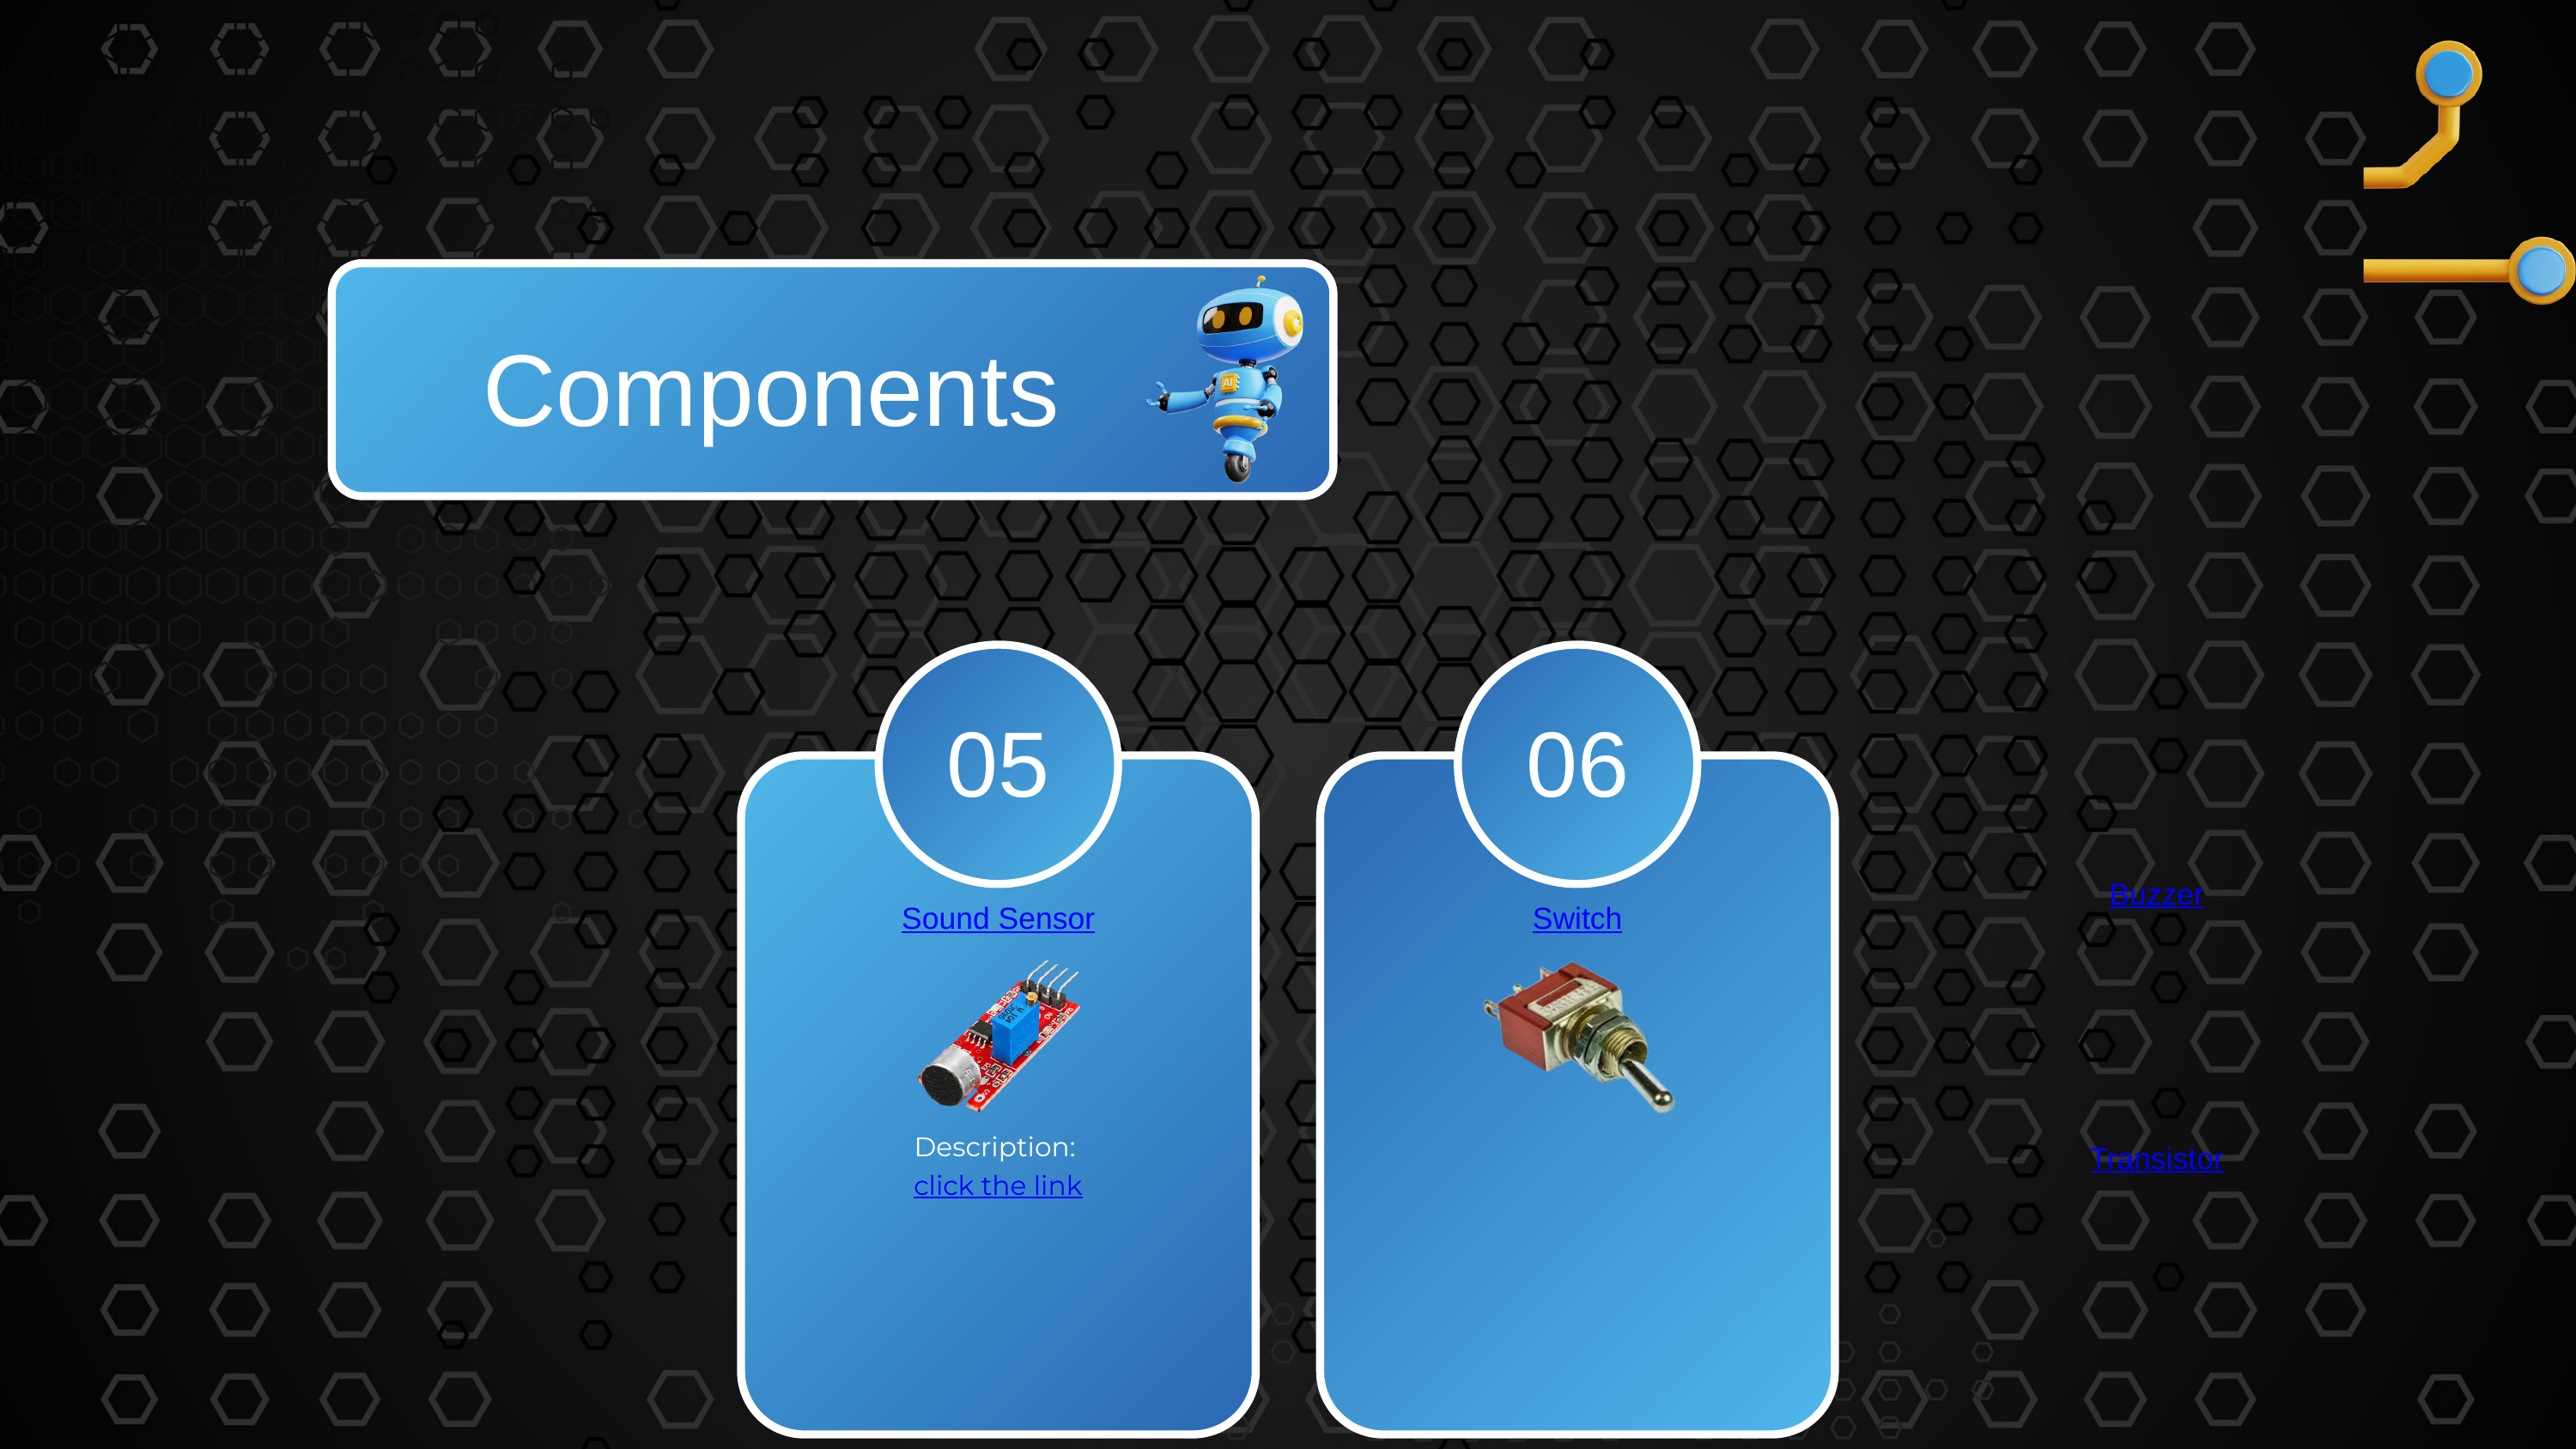

Components

05

06

Buzzer
Sound Sensor
Switch

Description:
click the link
Transistor